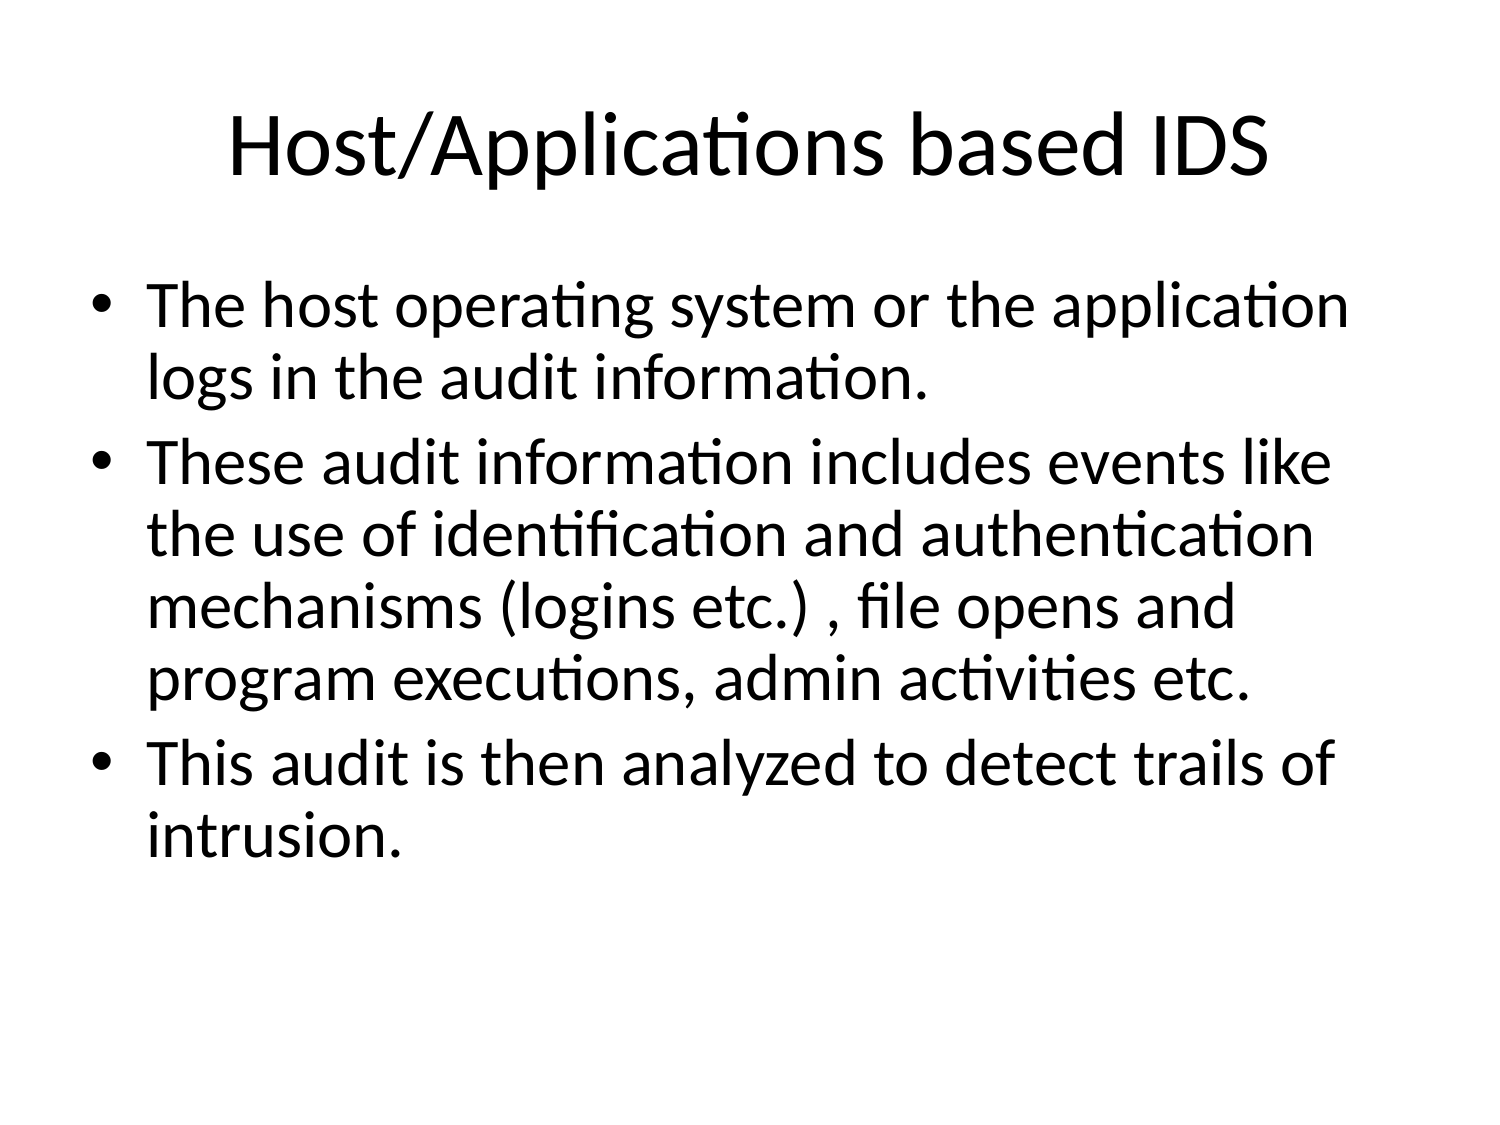

# Host/Applications based IDS
The host operating system or the application logs in the audit information.
These audit information includes events like the use of identification and authentication mechanisms (logins etc.) , file opens and program executions, admin activities etc.
This audit is then analyzed to detect trails of intrusion.